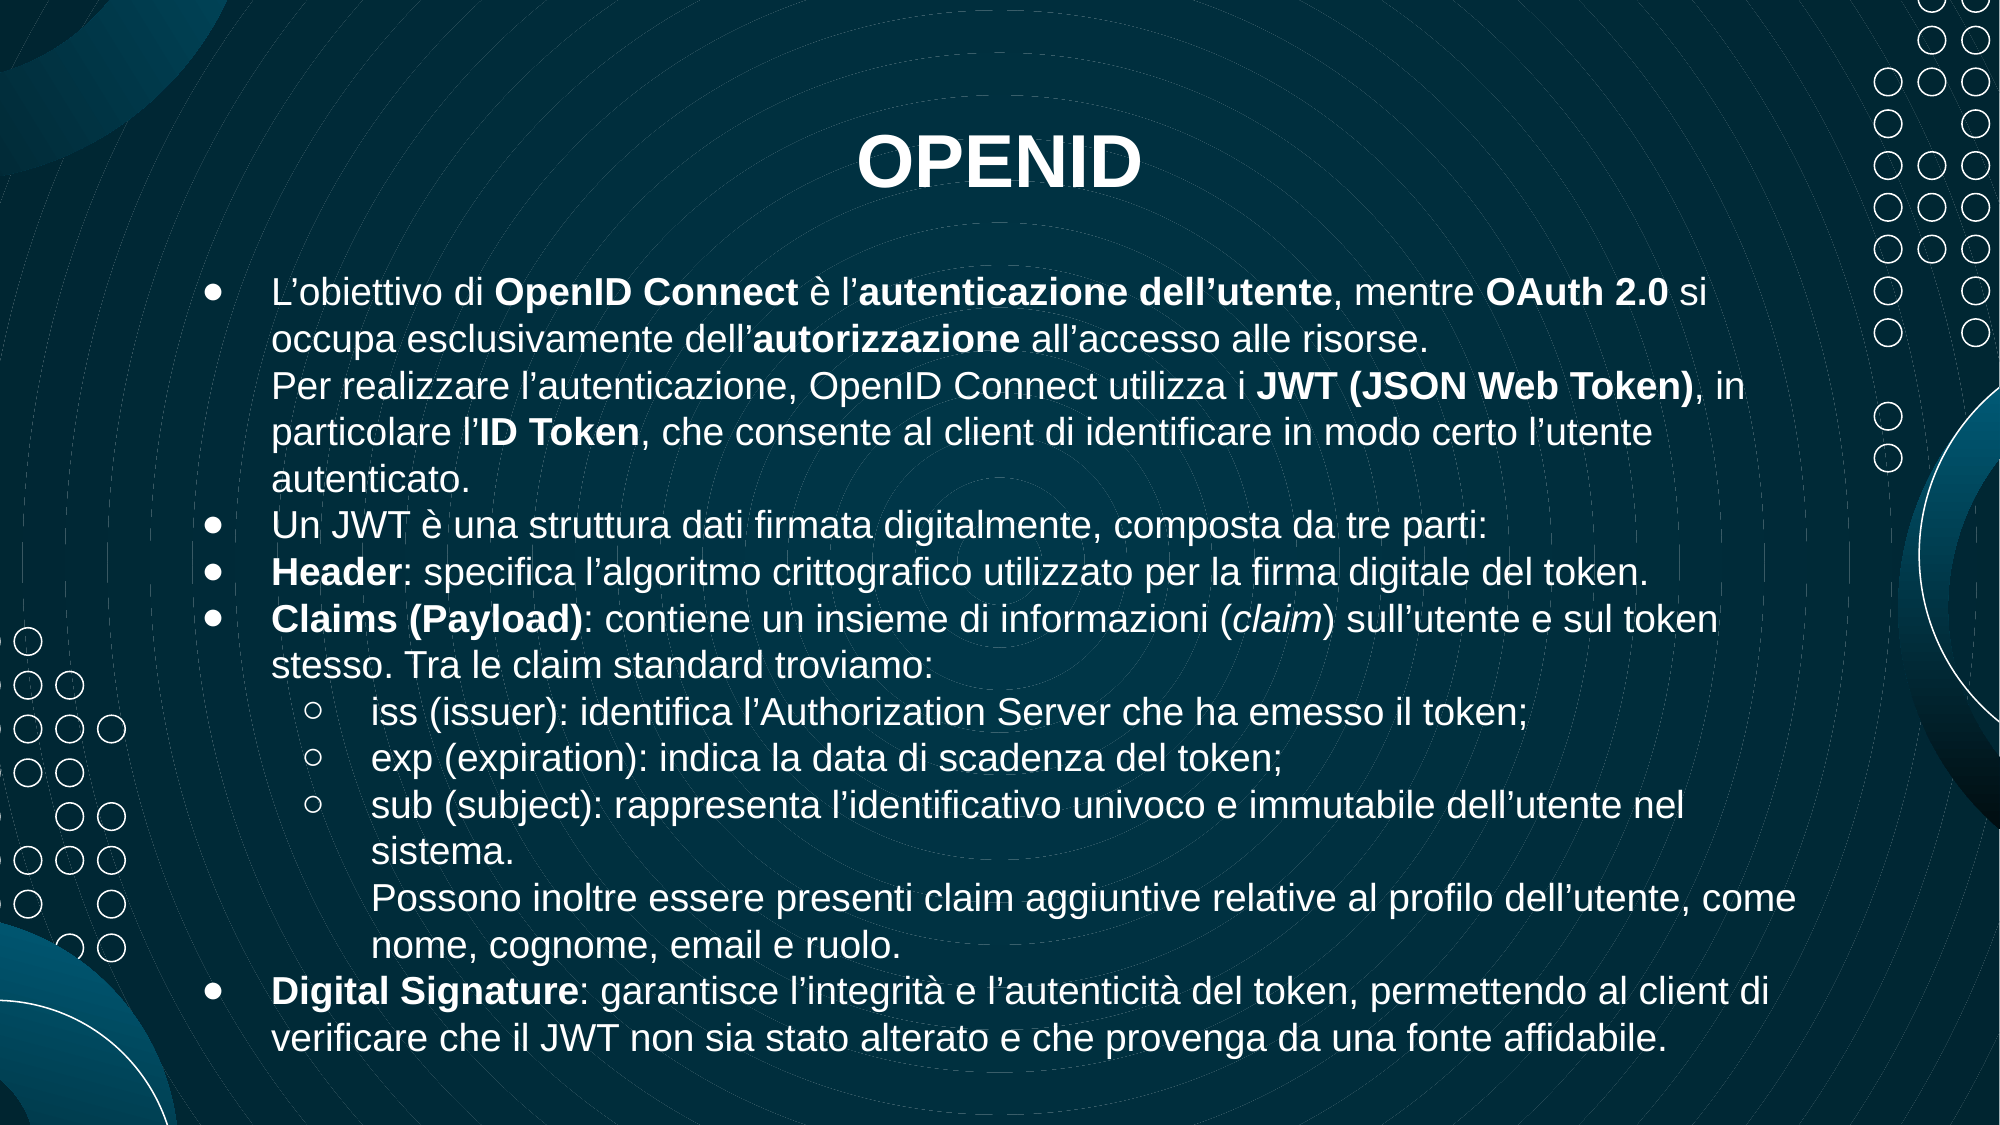

# OPENID
L’obiettivo di OpenID Connect è l’autenticazione dell’utente, mentre OAuth 2.0 si occupa esclusivamente dell’autorizzazione all’accesso alle risorse.
Per realizzare l’autenticazione, OpenID Connect utilizza i JWT (JSON Web Token), in particolare l’ID Token, che consente al client di identificare in modo certo l’utente autenticato.
Un JWT è una struttura dati firmata digitalmente, composta da tre parti:
Header: specifica l’algoritmo crittografico utilizzato per la firma digitale del token.
Claims (Payload): contiene un insieme di informazioni (claim) sull’utente e sul token stesso. Tra le claim standard troviamo:
iss (issuer): identifica l’Authorization Server che ha emesso il token;
exp (expiration): indica la data di scadenza del token;
sub (subject): rappresenta l’identificativo univoco e immutabile dell’utente nel sistema.
Possono inoltre essere presenti claim aggiuntive relative al profilo dell’utente, come nome, cognome, email e ruolo.
Digital Signature: garantisce l’integrità e l’autenticità del token, permettendo al client di verificare che il JWT non sia stato alterato e che provenga da una fonte affidabile.